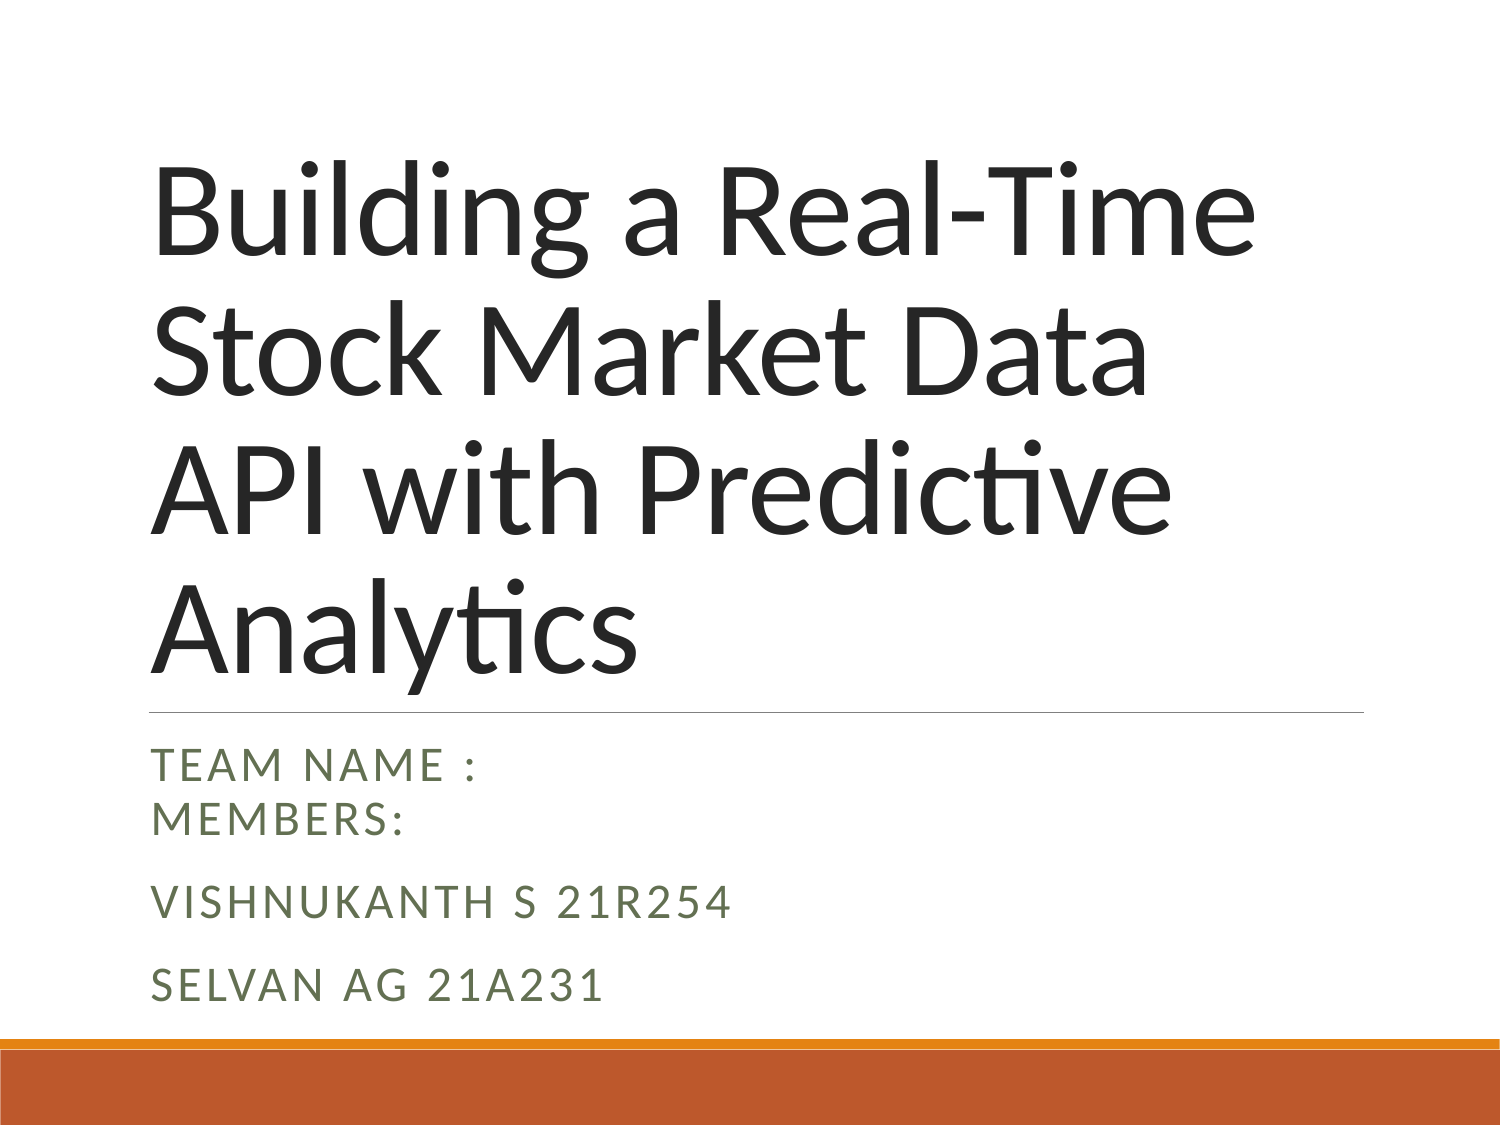

# Building a Real-Time Stock Market Data API with Predictive Analytics
Team Name :
Members:
Vishnukanth S 21R254
Selvan AG 21A231